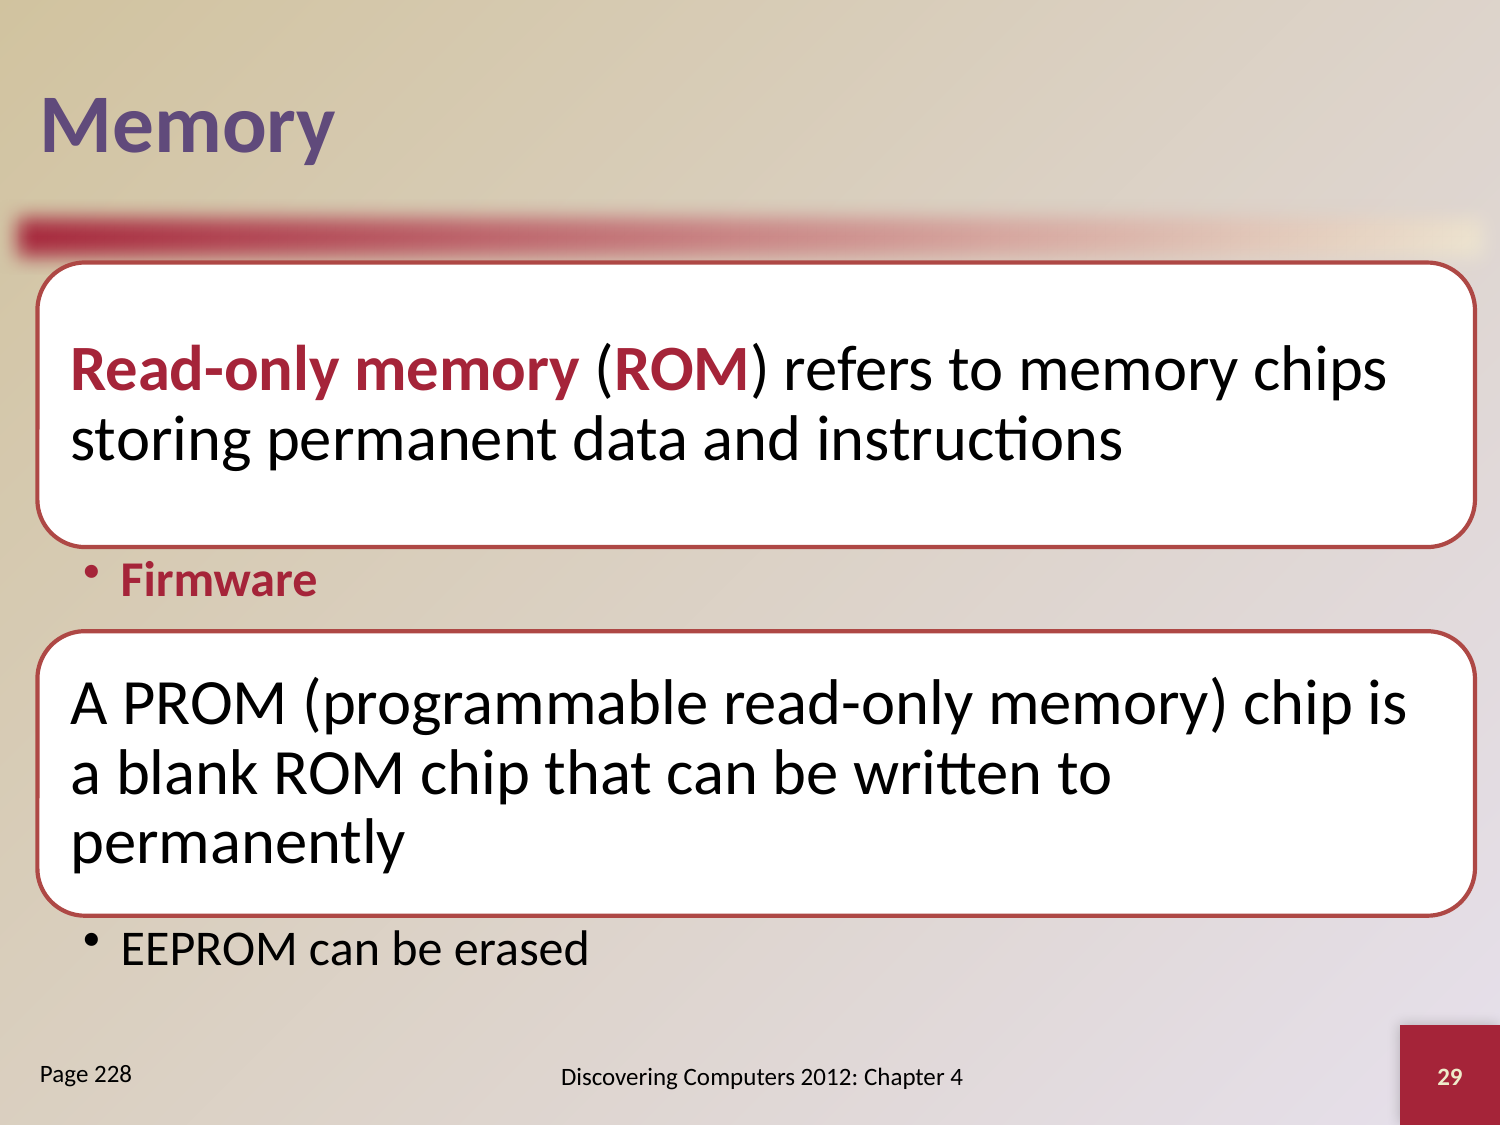

# Memory
Read-only memory (ROM) refers to memory chips storing permanent data and instructions
Firmware
A PROM (programmable read-only memory) chip is a blank ROM chip that can be written to permanently
EEPROM can be erased
29
Discovering Computers 2012: Chapter 4
Page 228